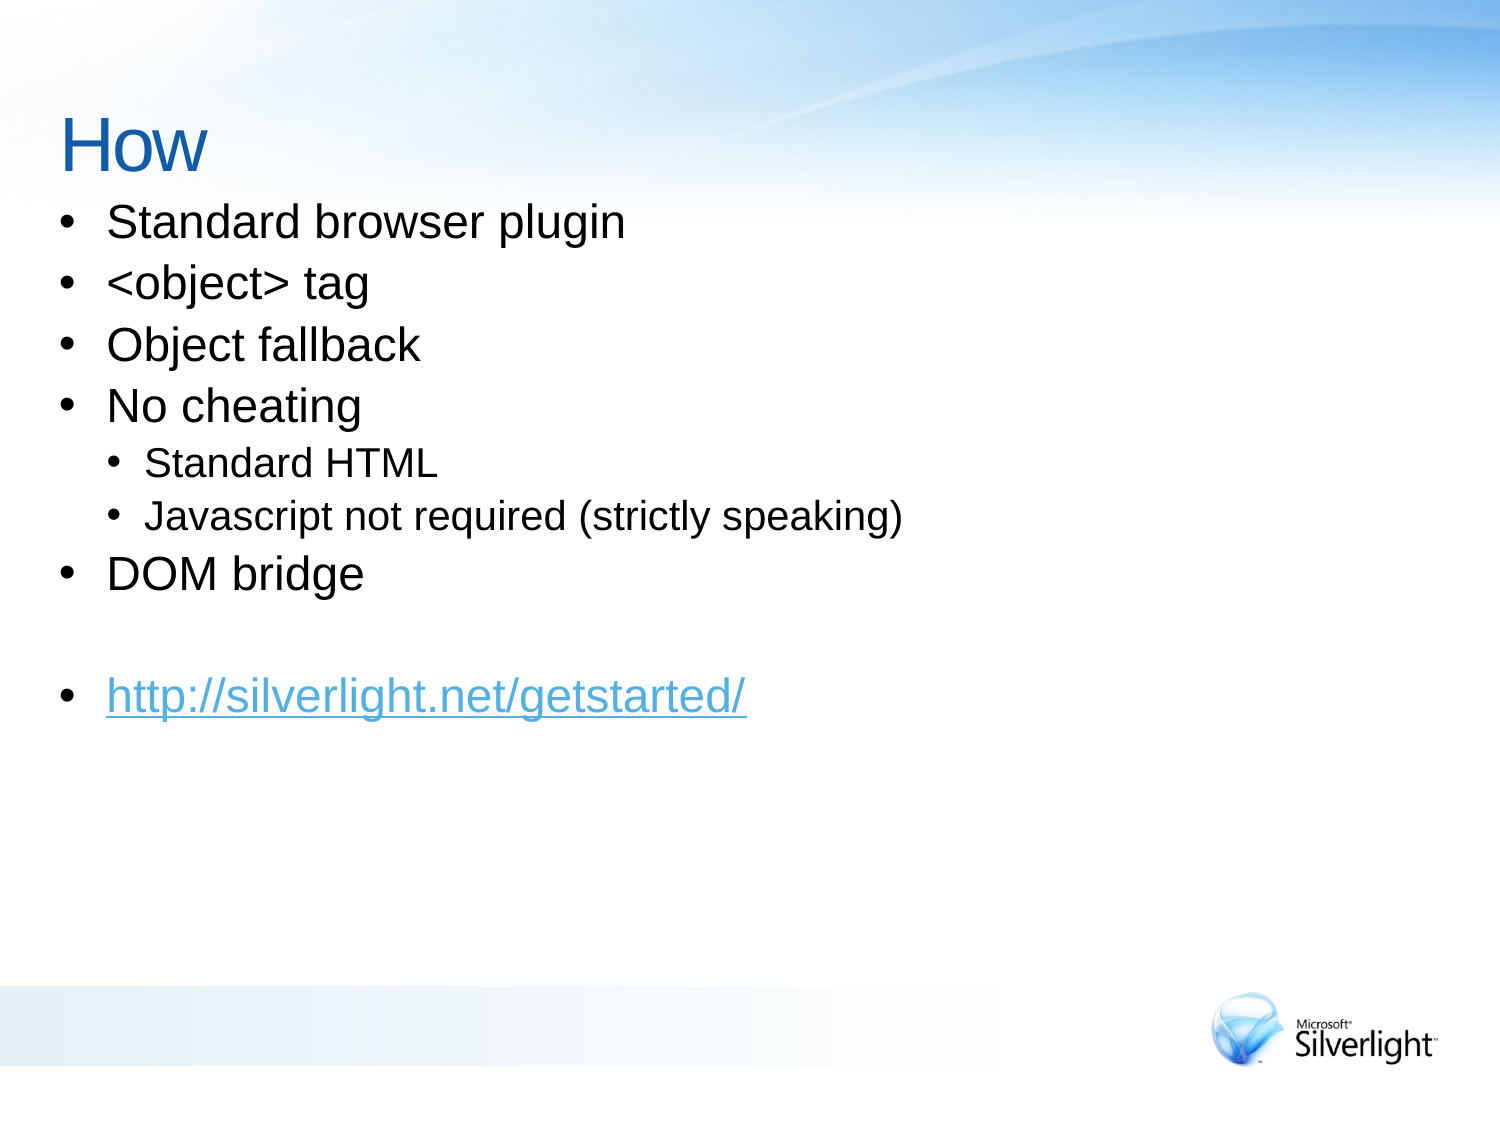

# How
Standard browser plugin
<object> tag
Object fallback
No cheating
Standard HTML
Javascript not required (strictly speaking)
DOM bridge

http://silverlight.net/getstarted/